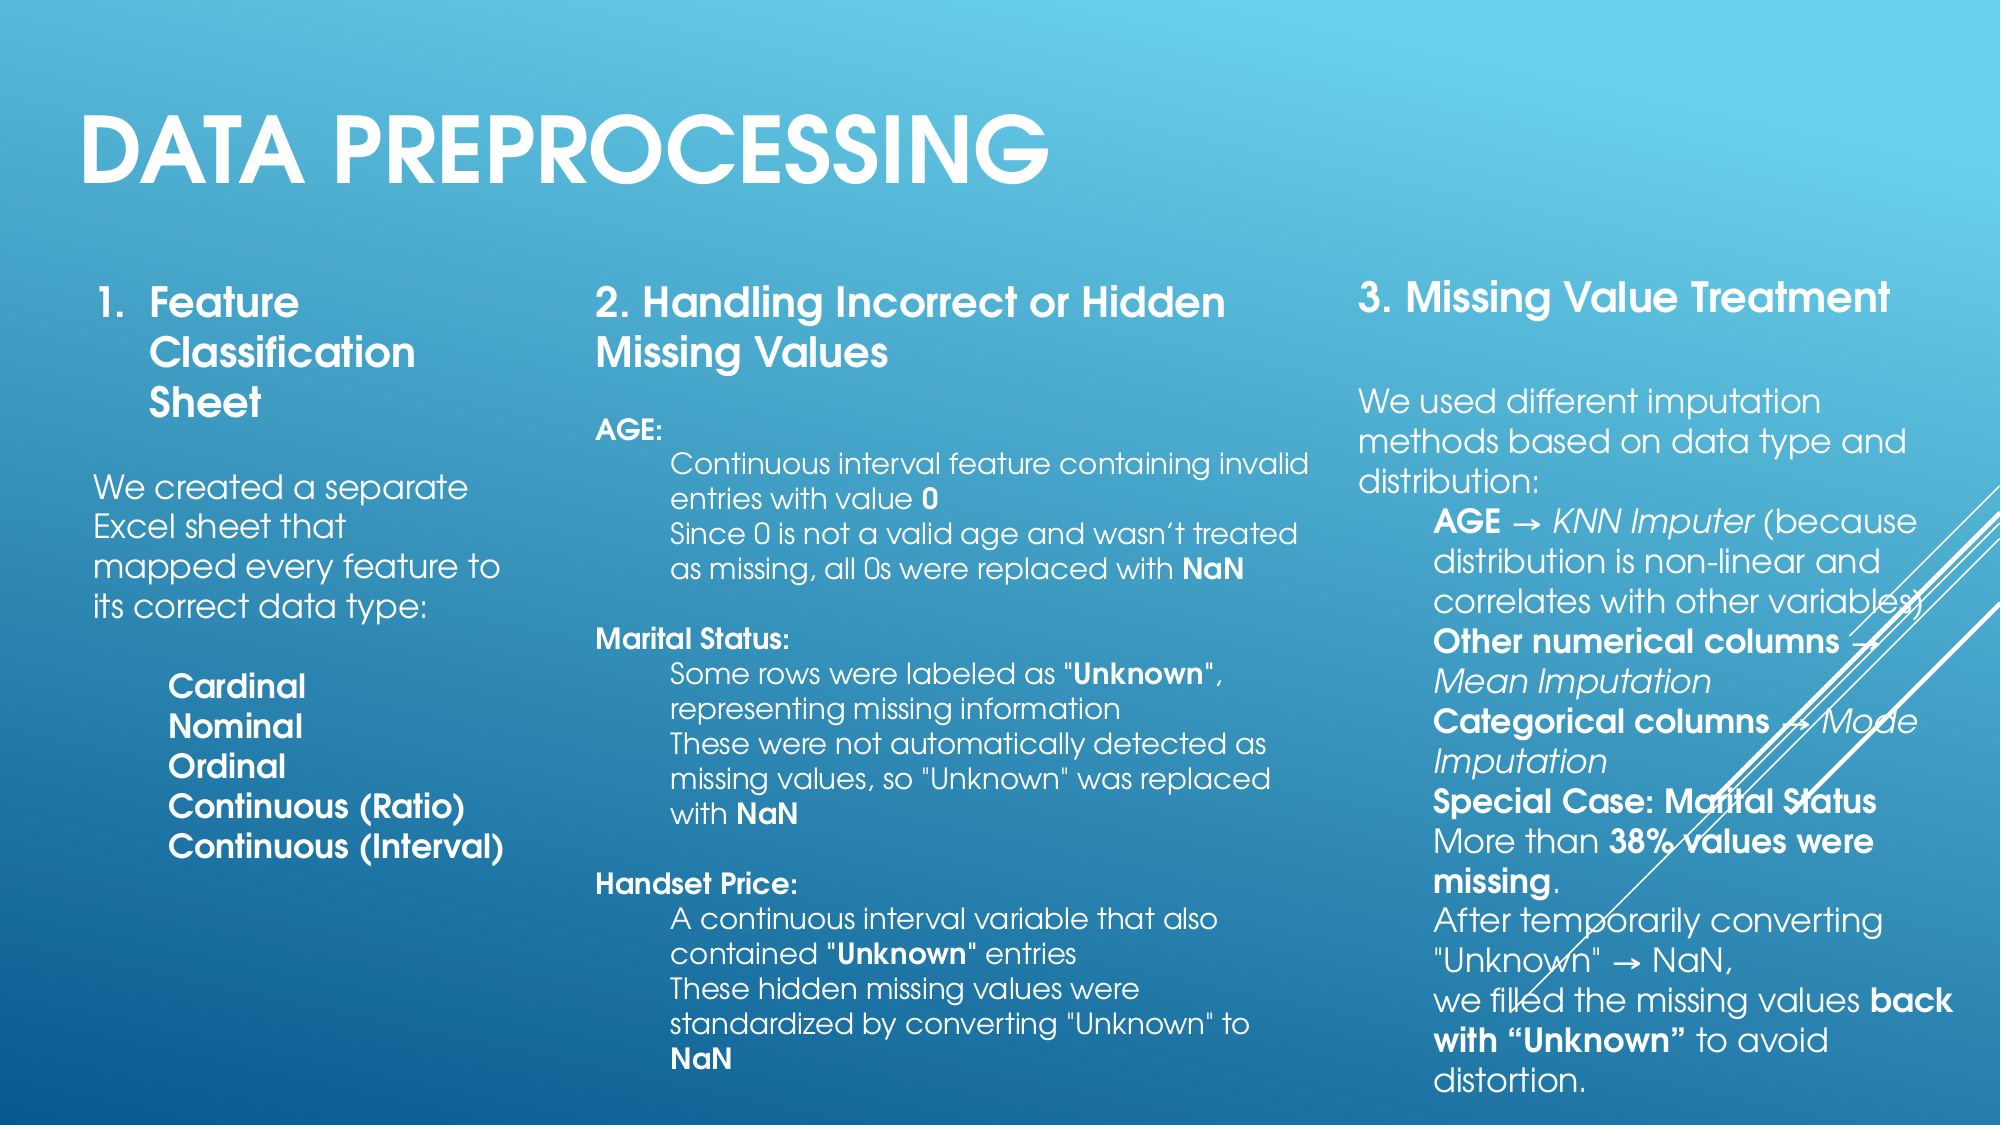

# DATA PREPROCESSING
3. Missing Value Treatment

We used different imputation methods based on data type and distribution:
AGE → KNN Imputer (because distribution is non-linear and correlates with other variables)
Other numerical columns → Mean Imputation
Categorical columns → Mode Imputation
Special Case: Marital Status
More than 38% values were missing.
After temporarily converting "Unknown" → NaN,
we filled the missing values back with “Unknown” to avoid distortion.
Feature Classification Sheet

We created a separate Excel sheet that
mapped every feature to its correct data type:

Cardinal
Nominal
Ordinal
Continuous (Ratio)
Continuous (Interval)

2. Handling Incorrect or Hidden Missing Values

AGE:
Continuous interval feature containing invalid entries with value 0
Since 0 is not a valid age and wasn’t treated as missing, all 0s were replaced with NaN

Marital Status:
Some rows were labeled as "Unknown", representing missing information
These were not automatically detected as missing values, so "Unknown" was replaced with NaN

Handset Price:
A continuous interval variable that also contained "Unknown" entries
These hidden missing values were standardized by converting "Unknown" to NaN